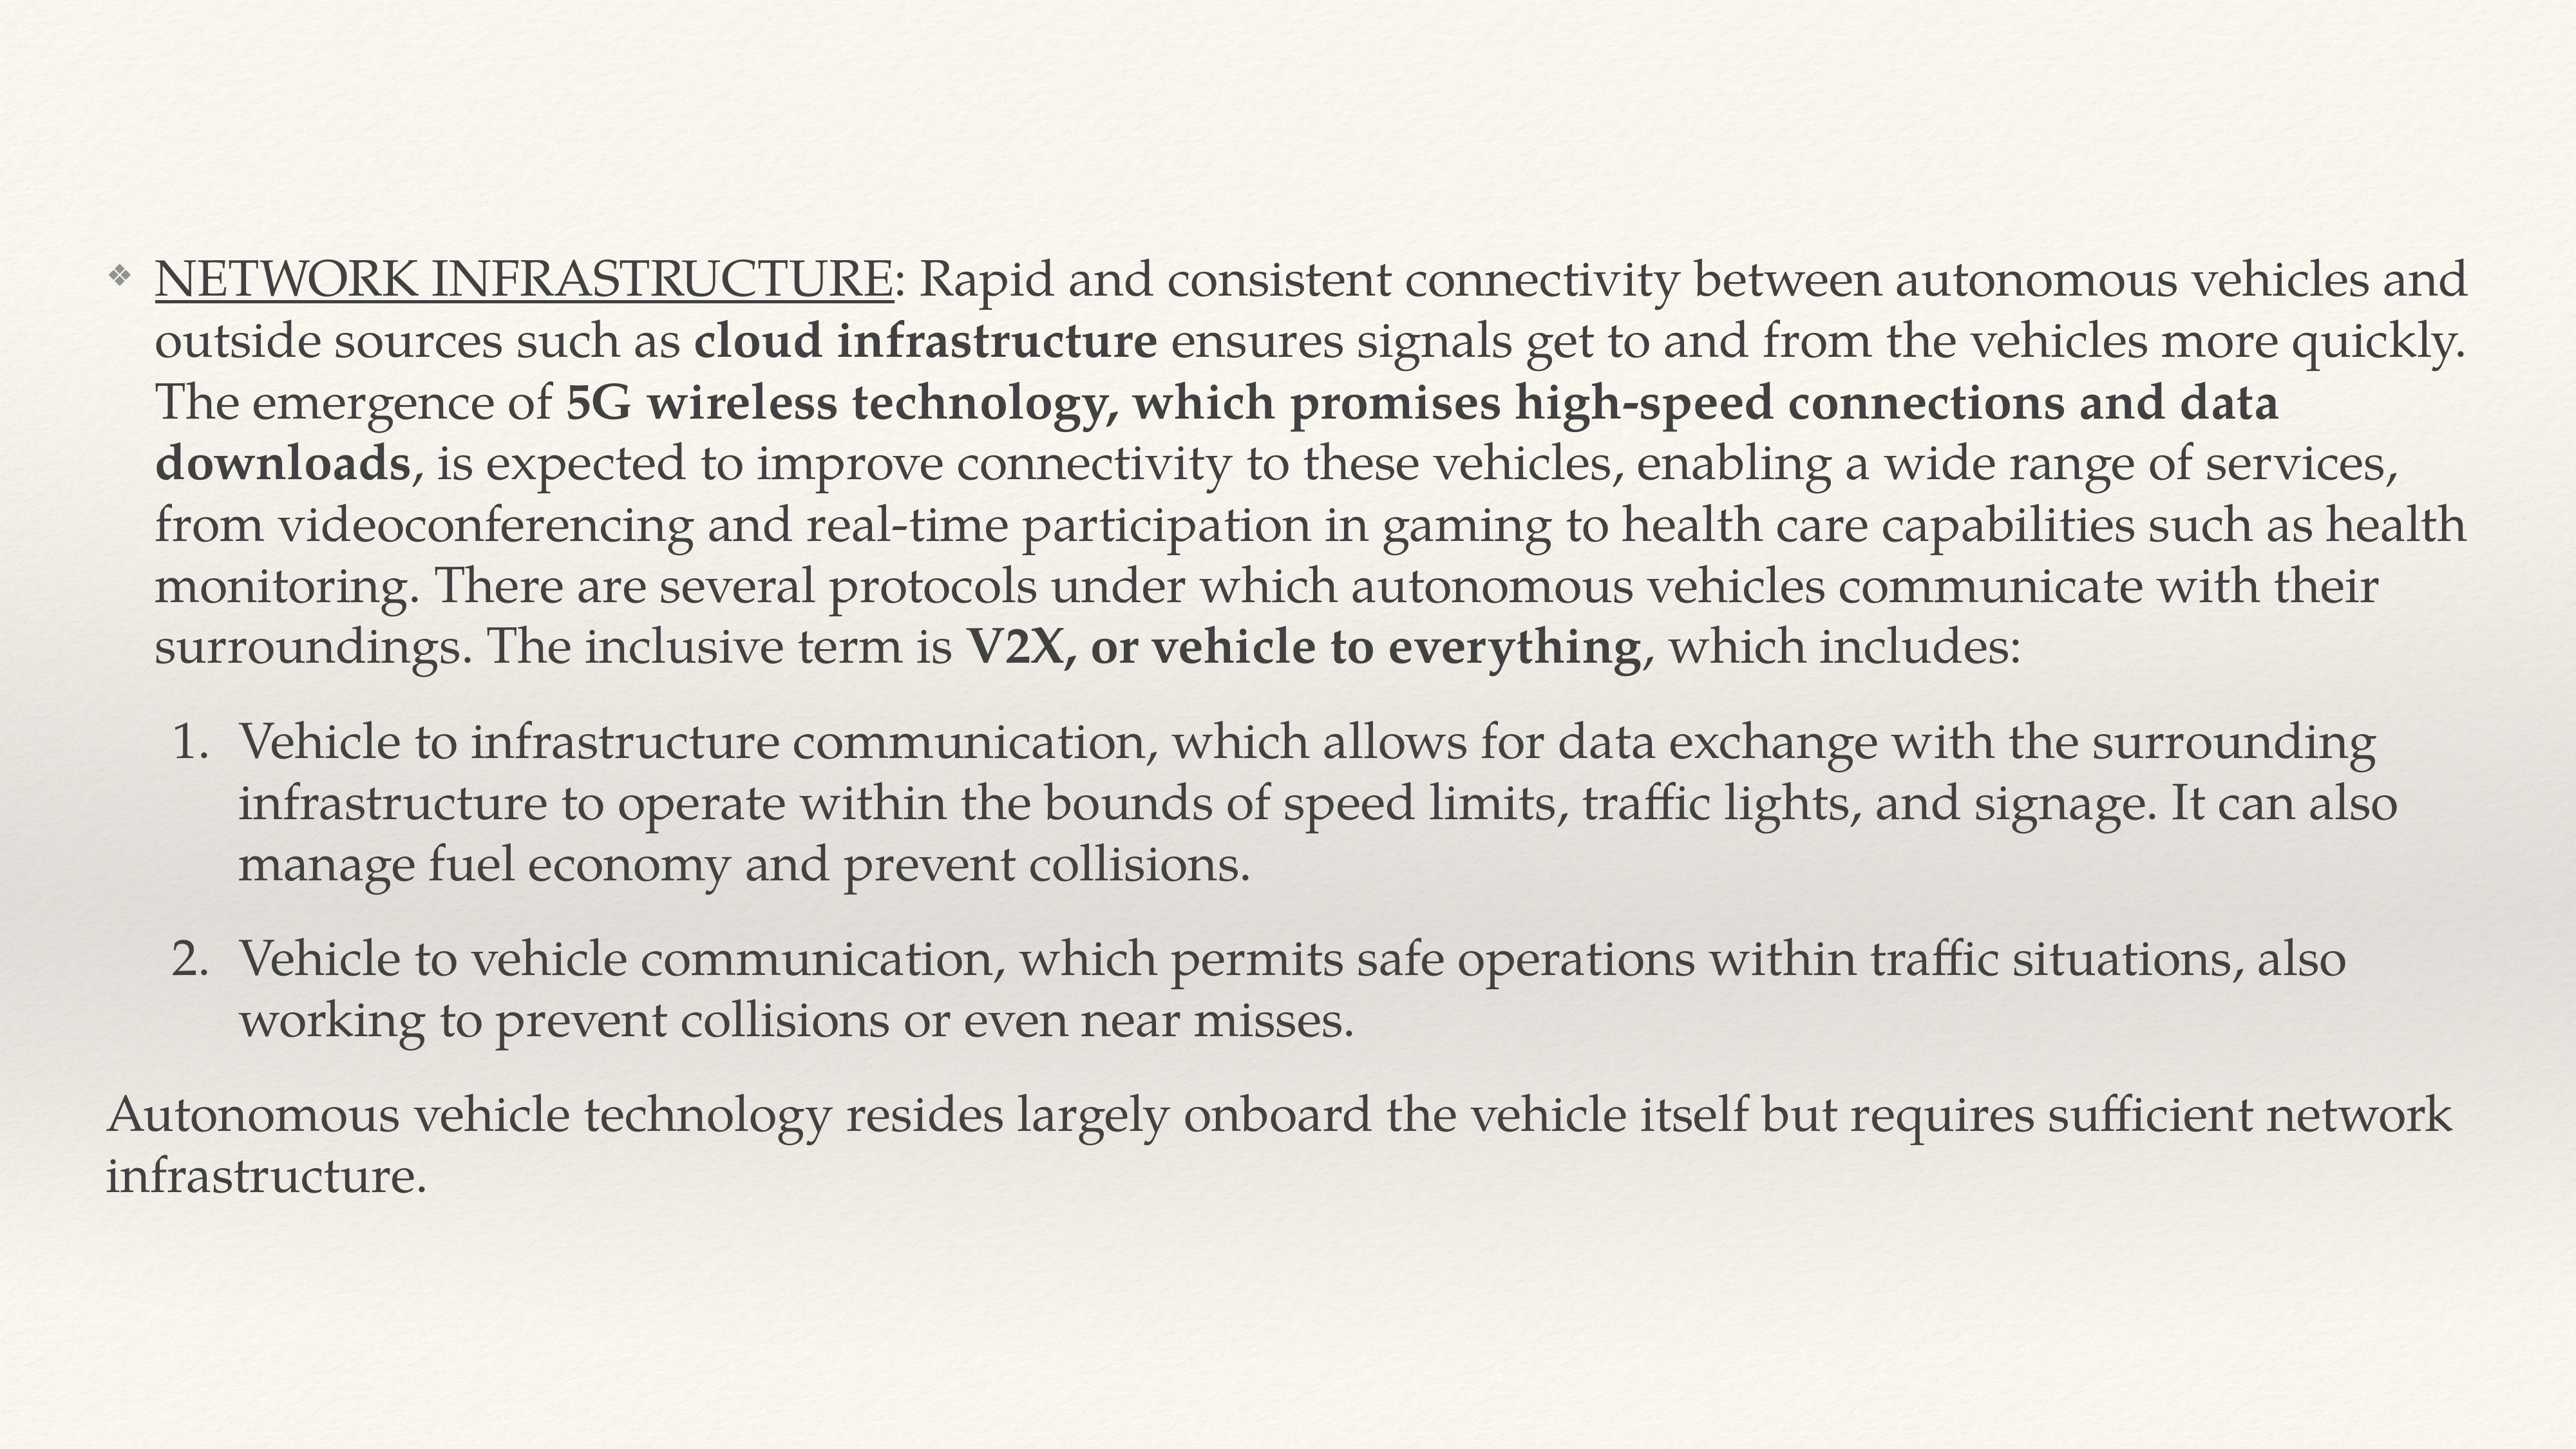

NETWORK INFRASTRUCTURE: Rapid and consistent connectivity between autonomous vehicles and outside sources such as cloud infrastructure ensures signals get to and from the vehicles more quickly. The emergence of 5G wireless technology, which promises high-speed connections and data downloads, is expected to improve connectivity to these vehicles, enabling a wide range of services, from videoconferencing and real-time participation in gaming to health care capabilities such as health monitoring. There are several protocols under which autonomous vehicles communicate with their surroundings. The inclusive term is V2X, or vehicle to everything, which includes:
Vehicle to infrastructure communication, which allows for data exchange with the surrounding infrastructure to operate within the bounds of speed limits, traffic lights, and signage. It can also manage fuel economy and prevent collisions.
Vehicle to vehicle communication, which permits safe operations within traffic situations, also working to prevent collisions or even near misses.
Autonomous vehicle technology resides largely onboard the vehicle itself but requires sufficient network infrastructure.